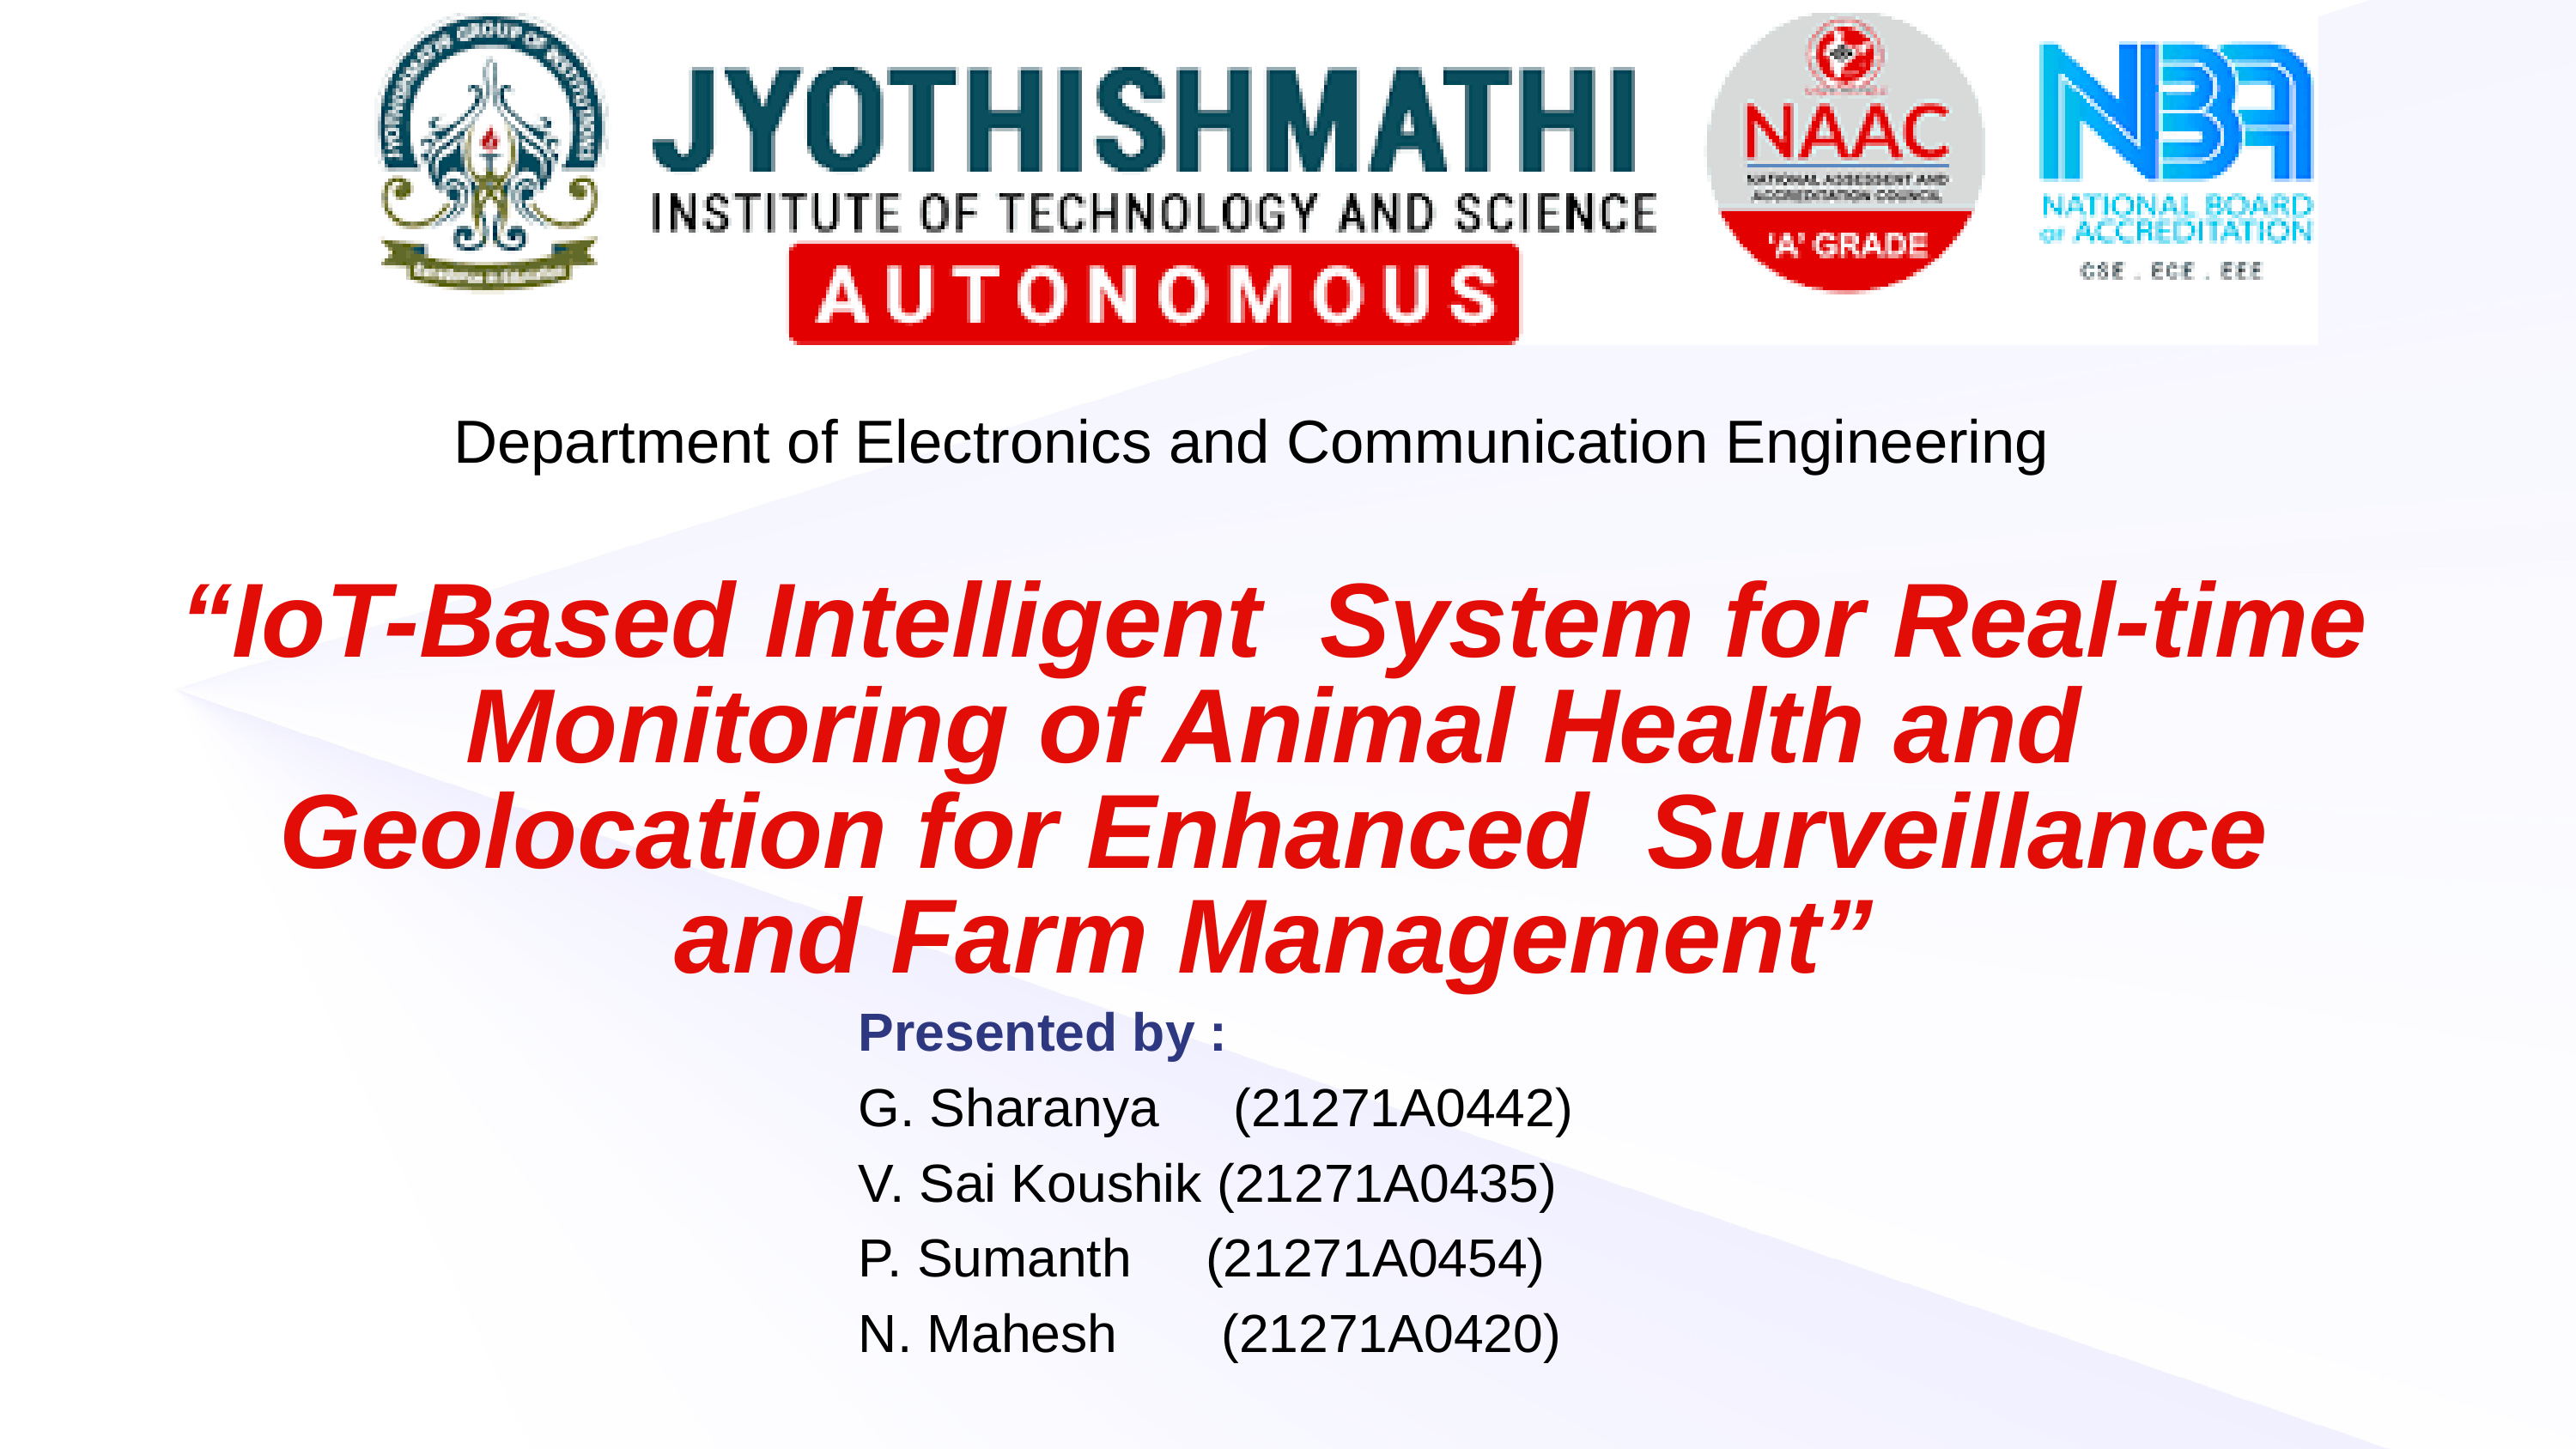

Department of Electronics and Communication Engineering
“IoT-Based Intelligent  System for Real-time Monitoring of Animal Health and Geolocation for Enhanced  Surveillance and Farm Management”
Presented by :
G. Sharanya     (21271A0442)
V. Sai Koushik (21271A0435)
P. Sumanth     (21271A0454)
N. Mahesh       (21271A0420)